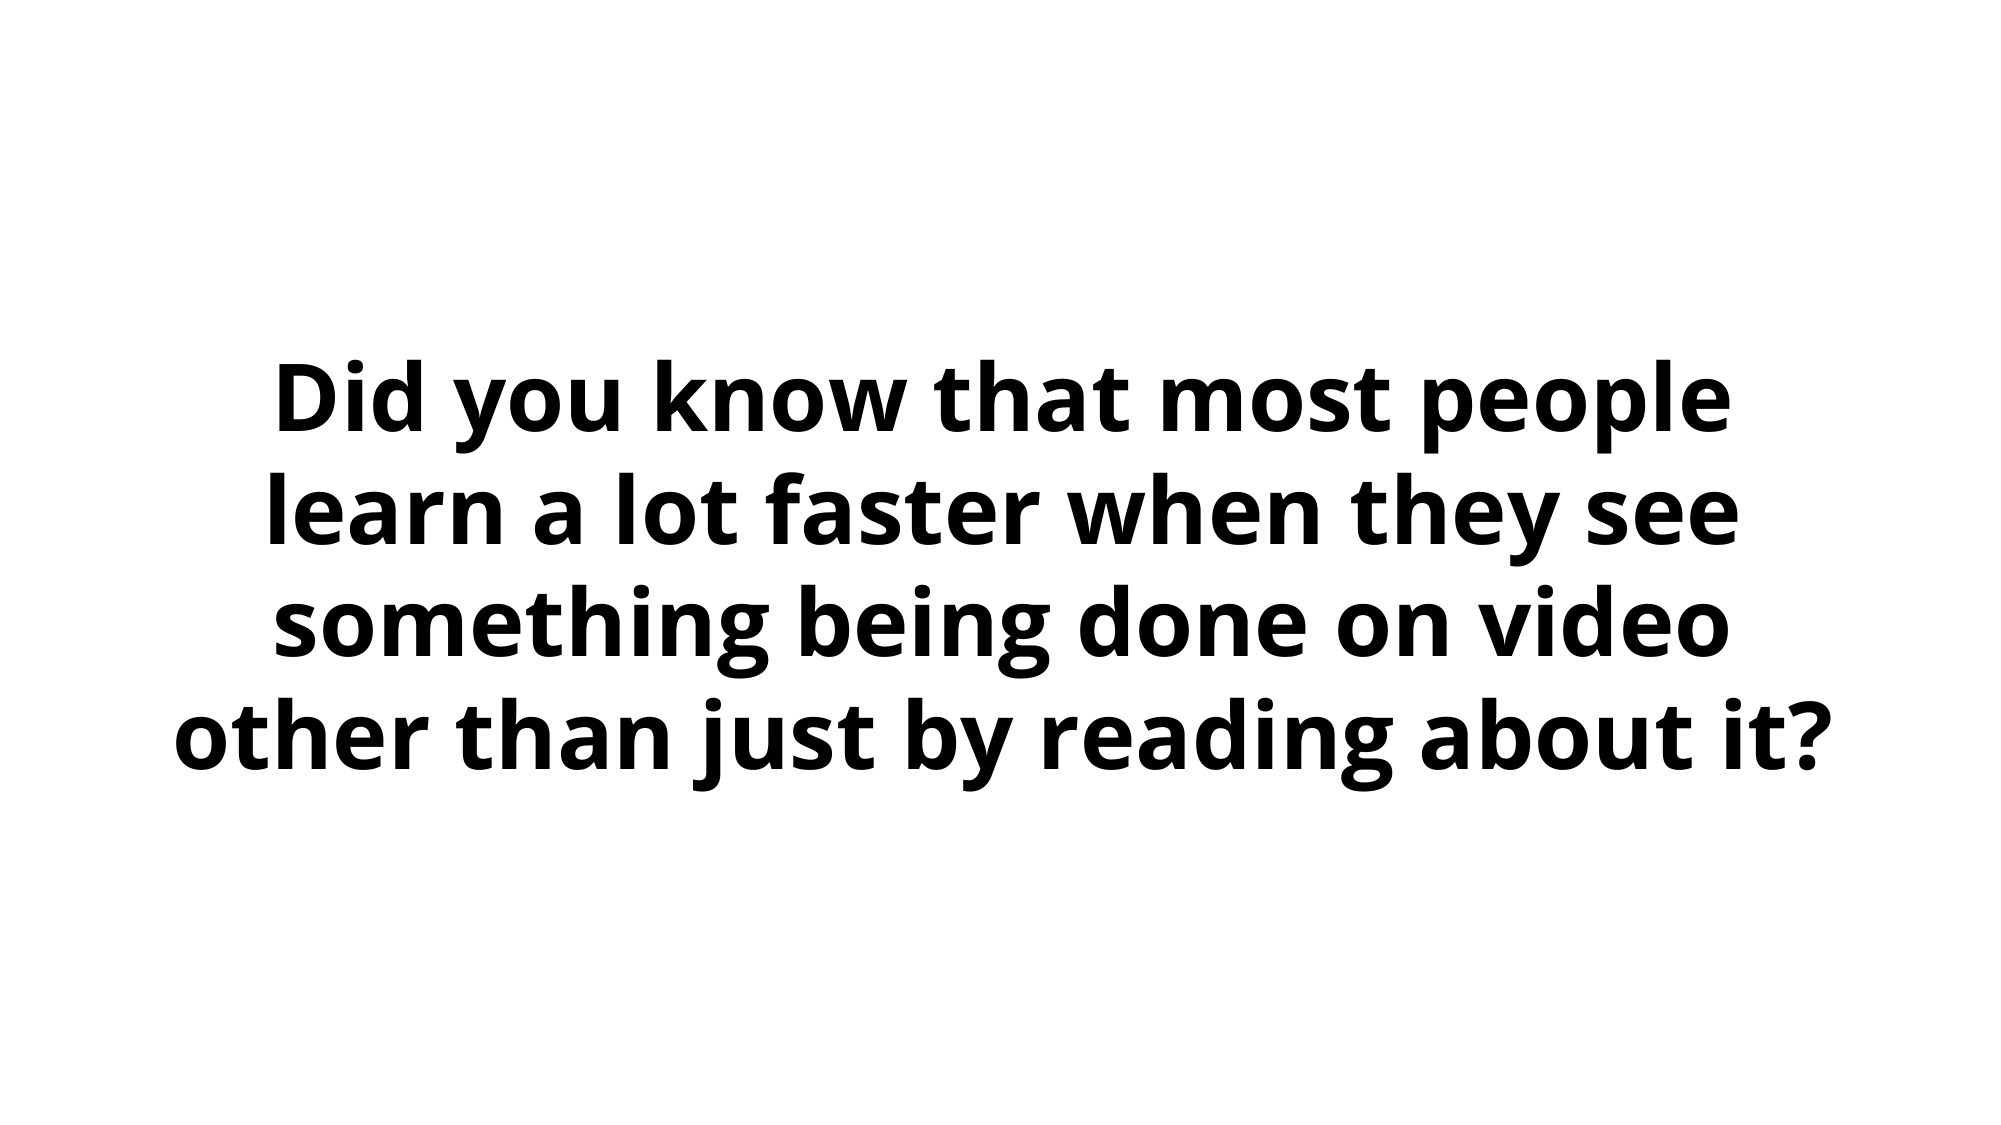

Did you know that most people learn a lot faster when they see something being done on video other than just by reading about it?